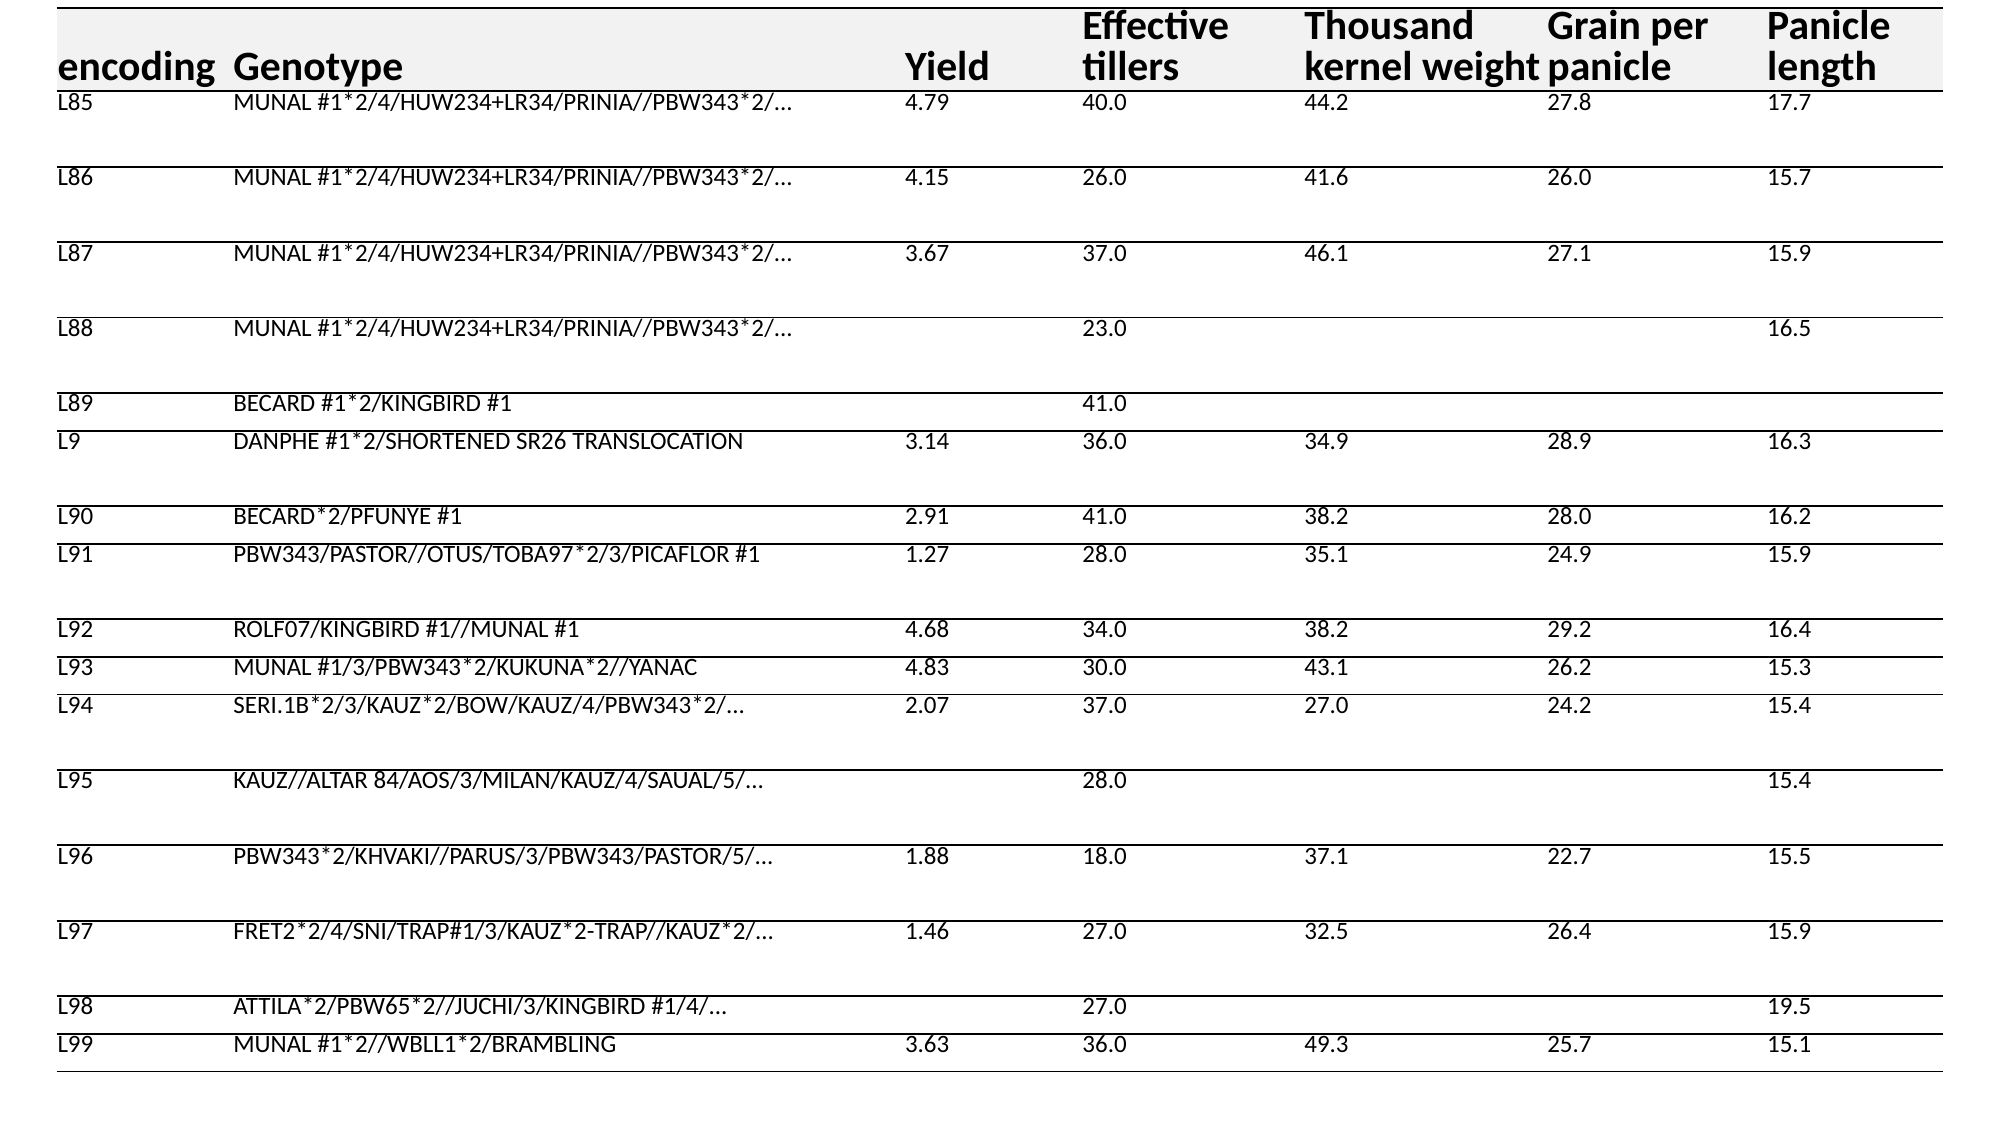

| encoding | Genotype | Yield | Effective tillers | Thousand kernel weight | Grain per panicle | Panicle length |
| --- | --- | --- | --- | --- | --- | --- |
| L85 | MUNAL #1\*2/4/HUW234+LR34/PRINIA//PBW343\*2/... | 4.79 | 40.0 | 44.2 | 27.8 | 17.7 |
| L86 | MUNAL #1\*2/4/HUW234+LR34/PRINIA//PBW343\*2/... | 4.15 | 26.0 | 41.6 | 26.0 | 15.7 |
| L87 | MUNAL #1\*2/4/HUW234+LR34/PRINIA//PBW343\*2/... | 3.67 | 37.0 | 46.1 | 27.1 | 15.9 |
| L88 | MUNAL #1\*2/4/HUW234+LR34/PRINIA//PBW343\*2/... |  | 23.0 |  |  | 16.5 |
| L89 | BECARD #1\*2/KINGBIRD #1 |  | 41.0 |  |  |  |
| L9 | DANPHE #1\*2/SHORTENED SR26 TRANSLOCATION | 3.14 | 36.0 | 34.9 | 28.9 | 16.3 |
| L90 | BECARD\*2/PFUNYE #1 | 2.91 | 41.0 | 38.2 | 28.0 | 16.2 |
| L91 | PBW343/PASTOR//OTUS/TOBA97\*2/3/PICAFLOR #1 | 1.27 | 28.0 | 35.1 | 24.9 | 15.9 |
| L92 | ROLF07/KINGBIRD #1//MUNAL #1 | 4.68 | 34.0 | 38.2 | 29.2 | 16.4 |
| L93 | MUNAL #1/3/PBW343\*2/KUKUNA\*2//YANAC | 4.83 | 30.0 | 43.1 | 26.2 | 15.3 |
| L94 | SERI.1B\*2/3/KAUZ\*2/BOW/KAUZ/4/PBW343\*2/... | 2.07 | 37.0 | 27.0 | 24.2 | 15.4 |
| L95 | KAUZ//ALTAR 84/AOS/3/MILAN/KAUZ/4/SAUAL/5/... |  | 28.0 |  |  | 15.4 |
| L96 | PBW343\*2/KHVAKI//PARUS/3/PBW343/PASTOR/5/... | 1.88 | 18.0 | 37.1 | 22.7 | 15.5 |
| L97 | FRET2\*2/4/SNI/TRAP#1/3/KAUZ\*2-TRAP//KAUZ\*2/... | 1.46 | 27.0 | 32.5 | 26.4 | 15.9 |
| L98 | ATTILA\*2/PBW65\*2//JUCHI/3/KINGBIRD #1/4/... |  | 27.0 |  |  | 19.5 |
| L99 | MUNAL #1\*2//WBLL1\*2/BRAMBLING | 3.63 | 36.0 | 49.3 | 25.7 | 15.1 |
|  |  |  |  |  |  |  |